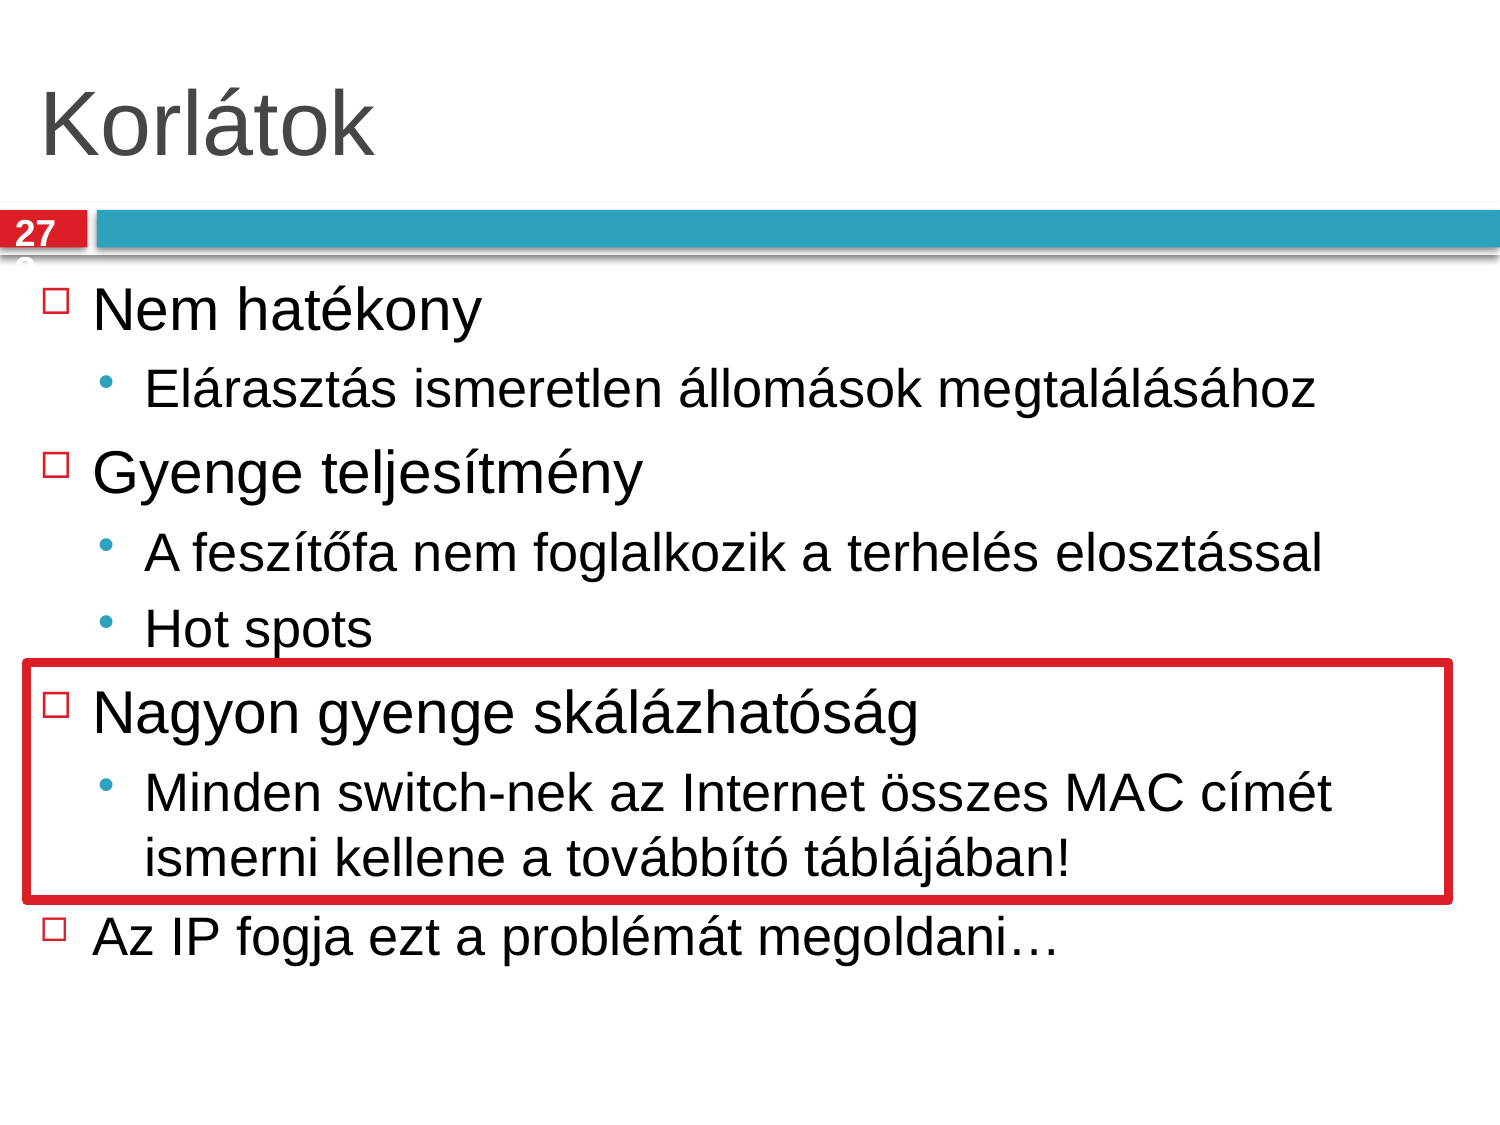

# Korlátok
272
Nem hatékony
Elárasztás ismeretlen állomások megtalálásához
Gyenge teljesítmény
A feszítőfa nem foglalkozik a terhelés elosztással
Hot spots
Nagyon gyenge skálázhatóság
Minden switch-nek az Internet összes MAC címét ismerni kellene a továbbító táblájában!
Az IP fogja ezt a problémát megoldani…